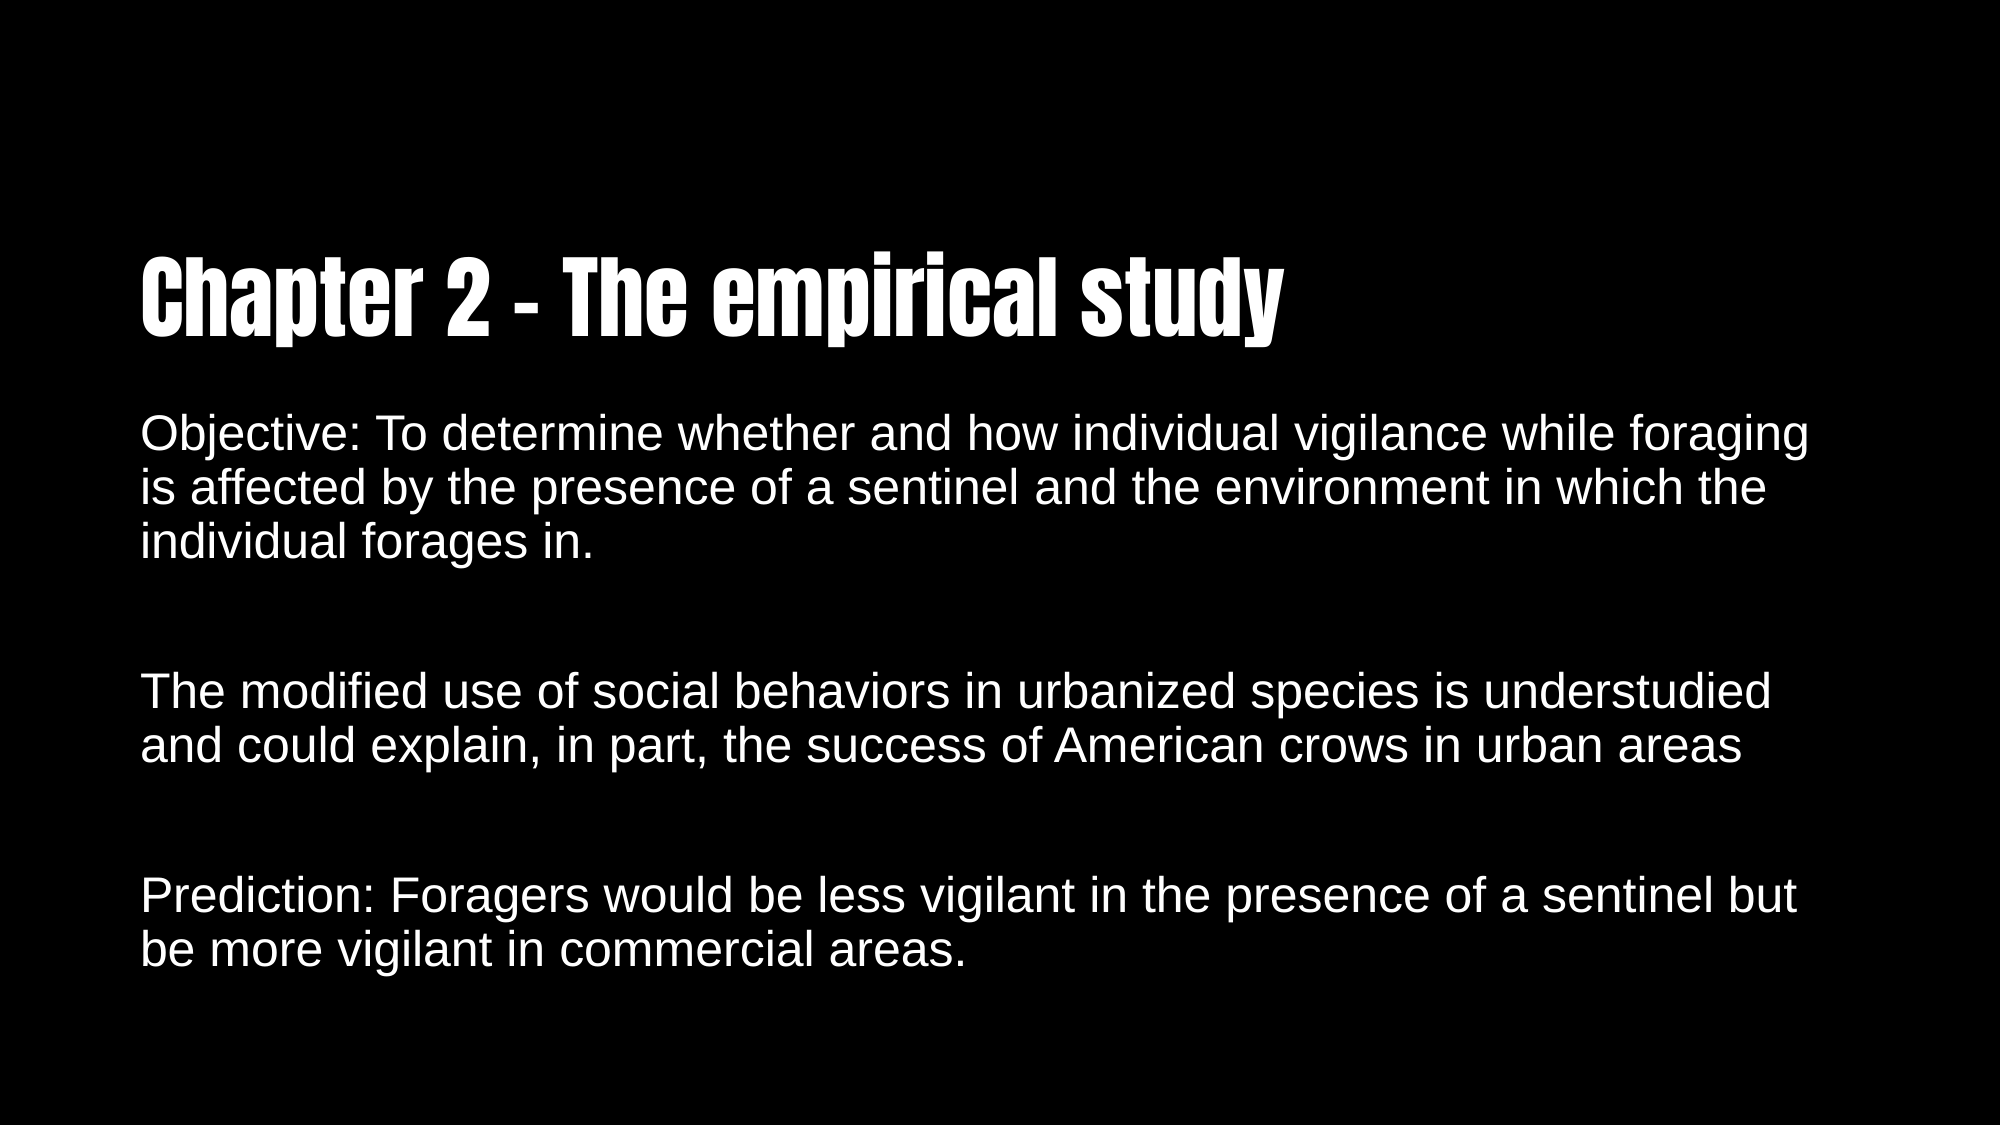

# Chapter 2 – The empirical study
Objective: To determine whether and how individual vigilance while foraging is affected by the presence of a sentinel and the environment in which the individual forages in.

The modified use of social behaviors in urbanized species is understudied and could explain, in part, the success of American crows in urban areas

Prediction: Foragers would be less vigilant in the presence of a sentinel but be more vigilant in commercial areas.